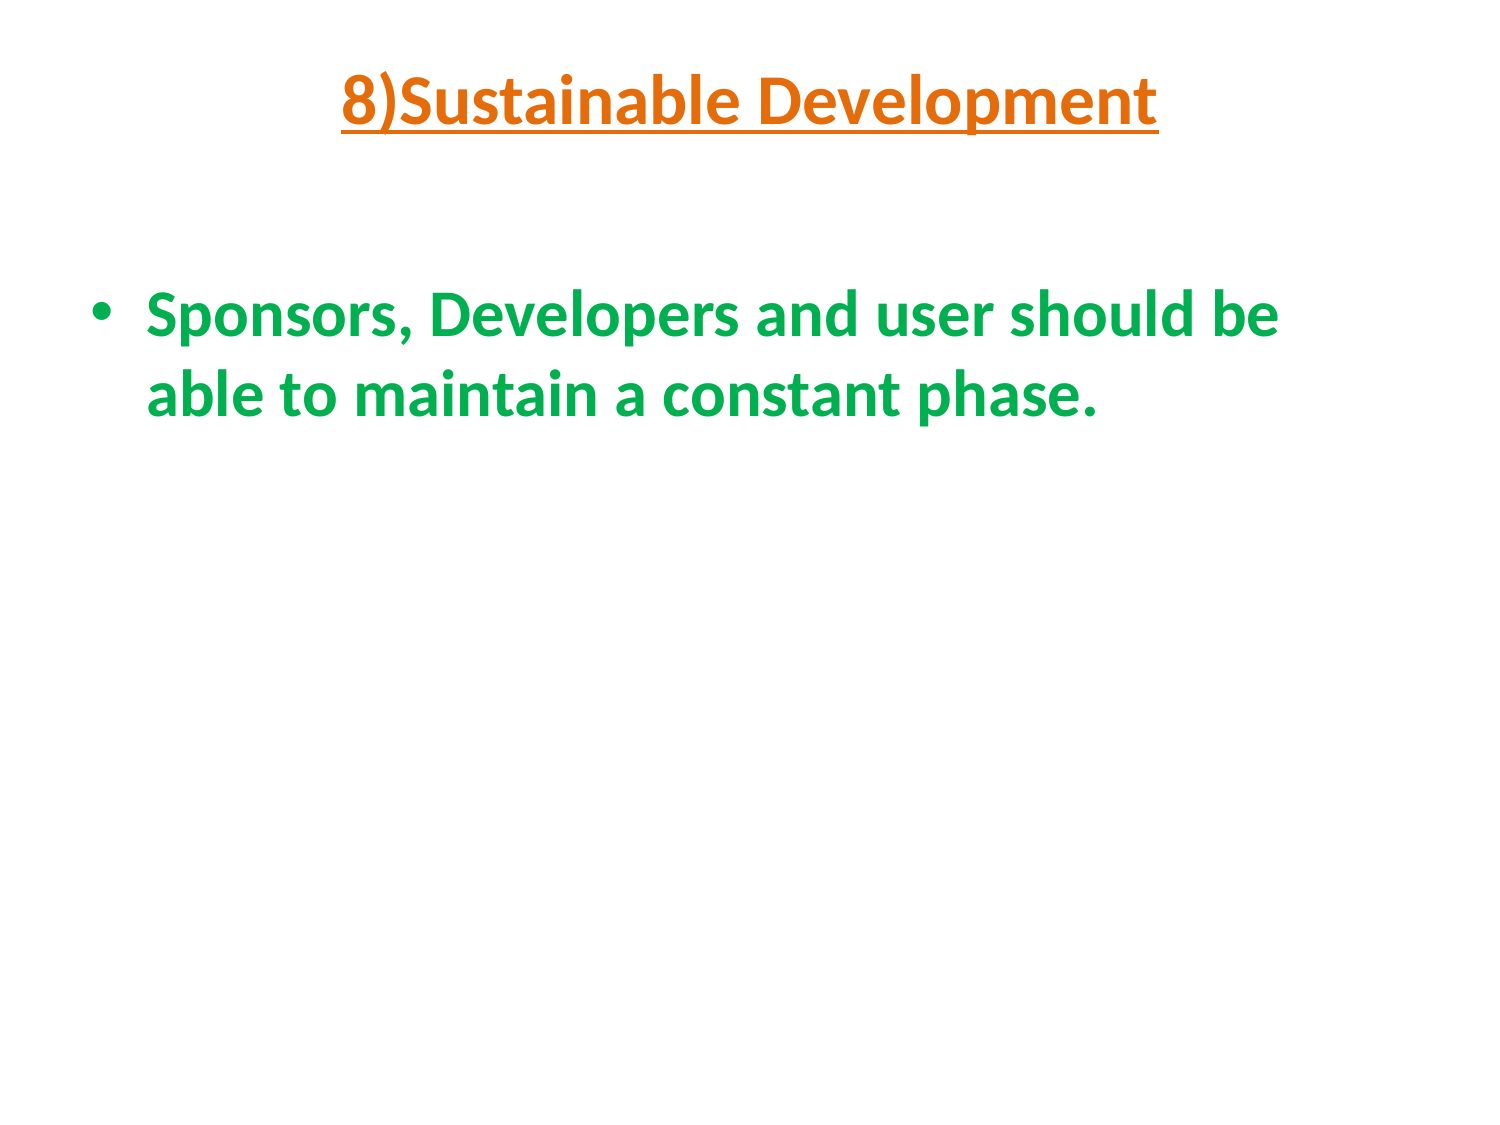

# 8)Sustainable Development
Sponsors, Developers and user should be able to maintain a constant phase.